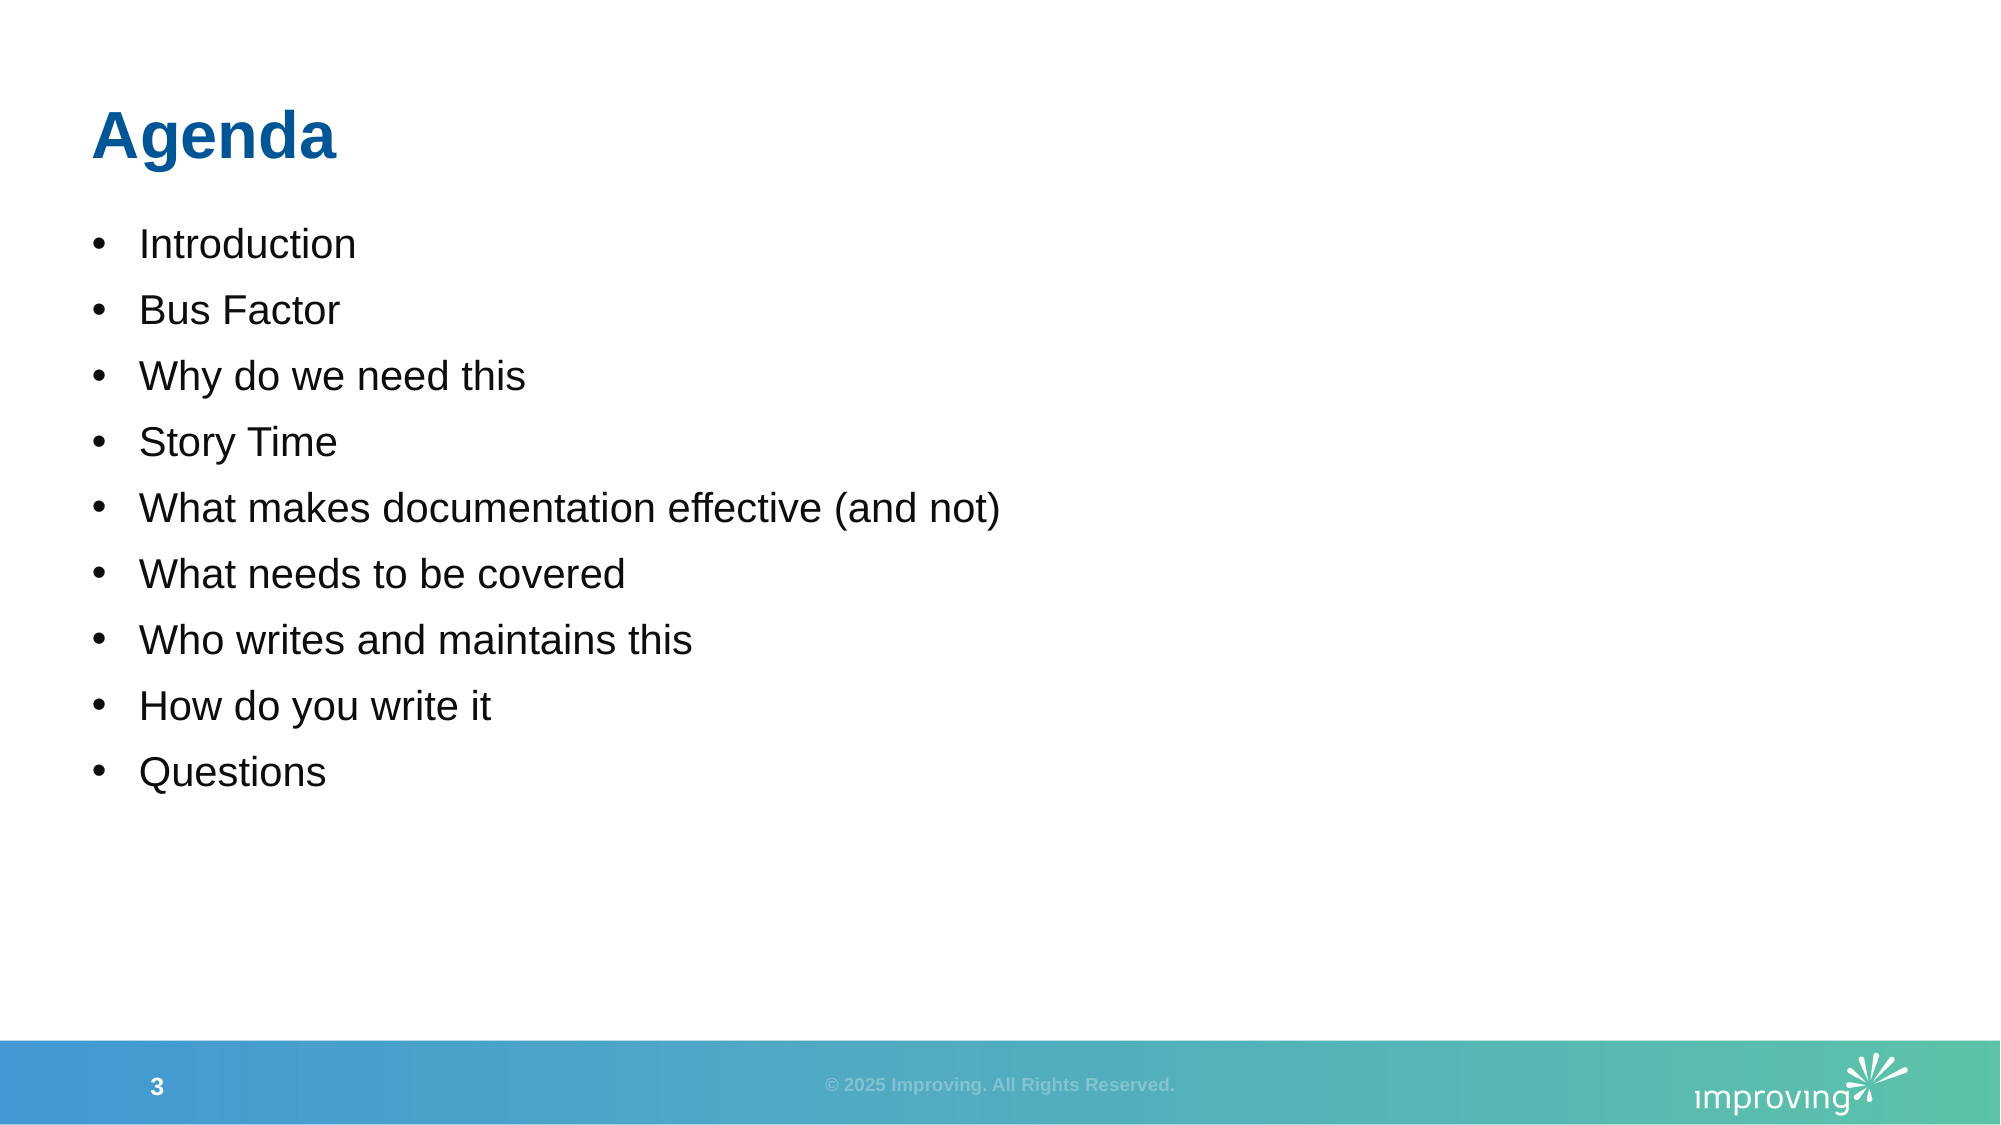

# Agenda
Introduction
Bus Factor
Why do we need this
Story Time
What makes documentation effective (and not)
What needs to be covered
Who writes and maintains this
How do you write it
Questions